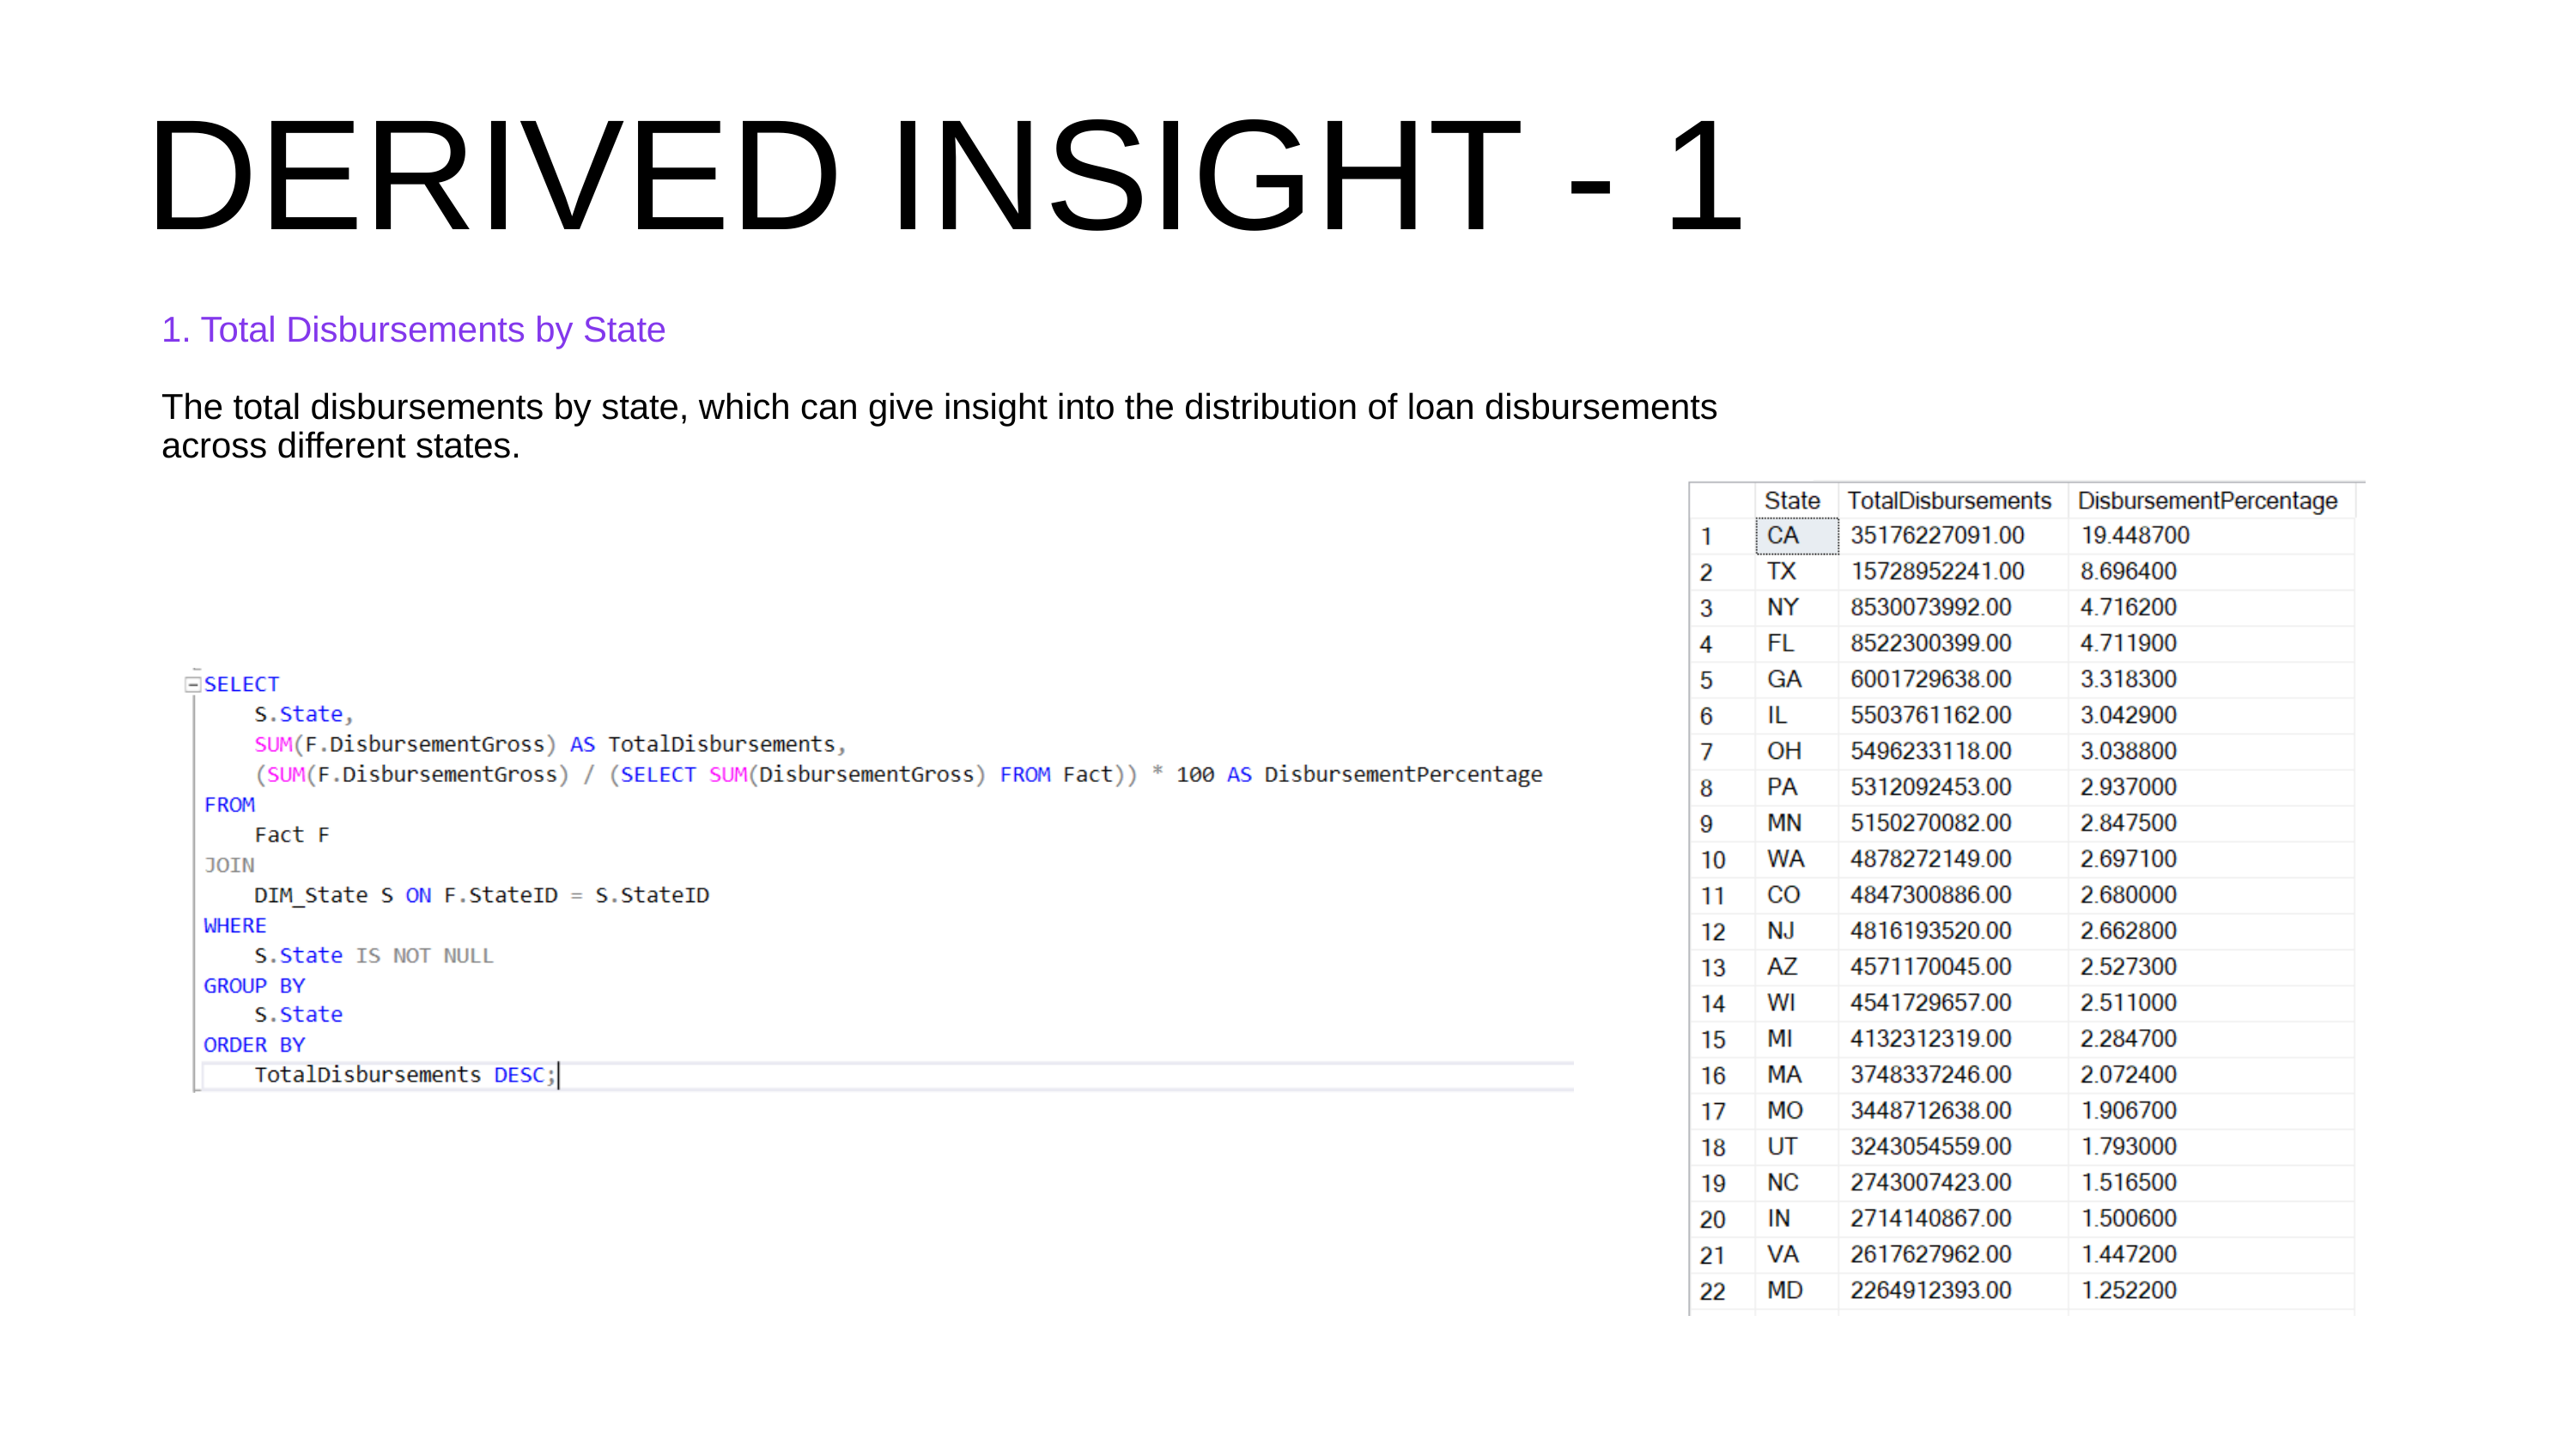

DERIVED INSIGHT - 1
1. Total Disbursements by State

The total disbursements by state, which can give insight into the distribution of loan disbursements across different states.